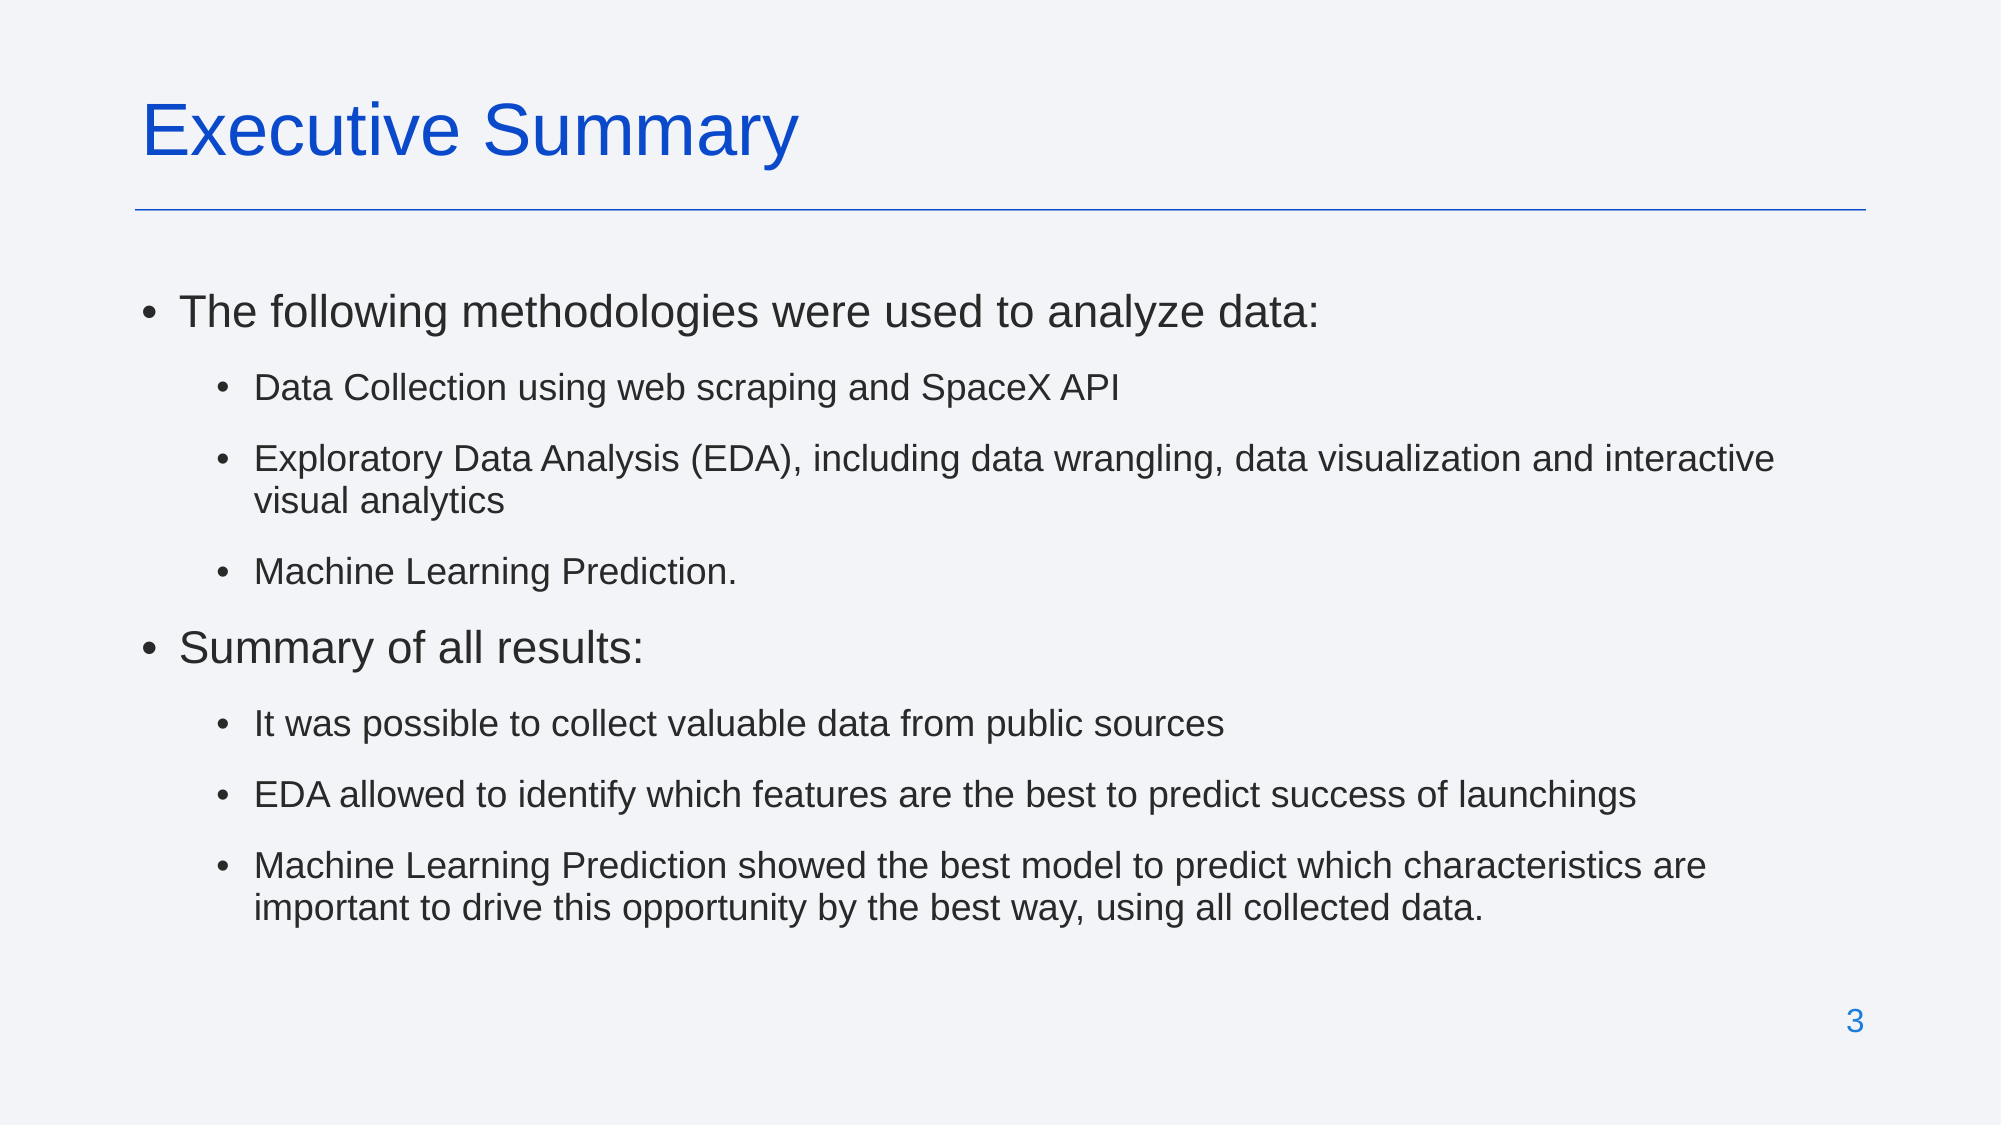

Executive Summary
The following methodologies were used to analyze data:
Data Collection using web scraping and SpaceX API
Exploratory Data Analysis (EDA), including data wrangling, data visualization and interactive visual analytics
Machine Learning Prediction.
Summary of all results:
It was possible to collect valuable data from public sources
EDA allowed to identify which features are the best to predict success of launchings
Machine Learning Prediction showed the best model to predict which characteristics are important to drive this opportunity by the best way, using all collected data.
3